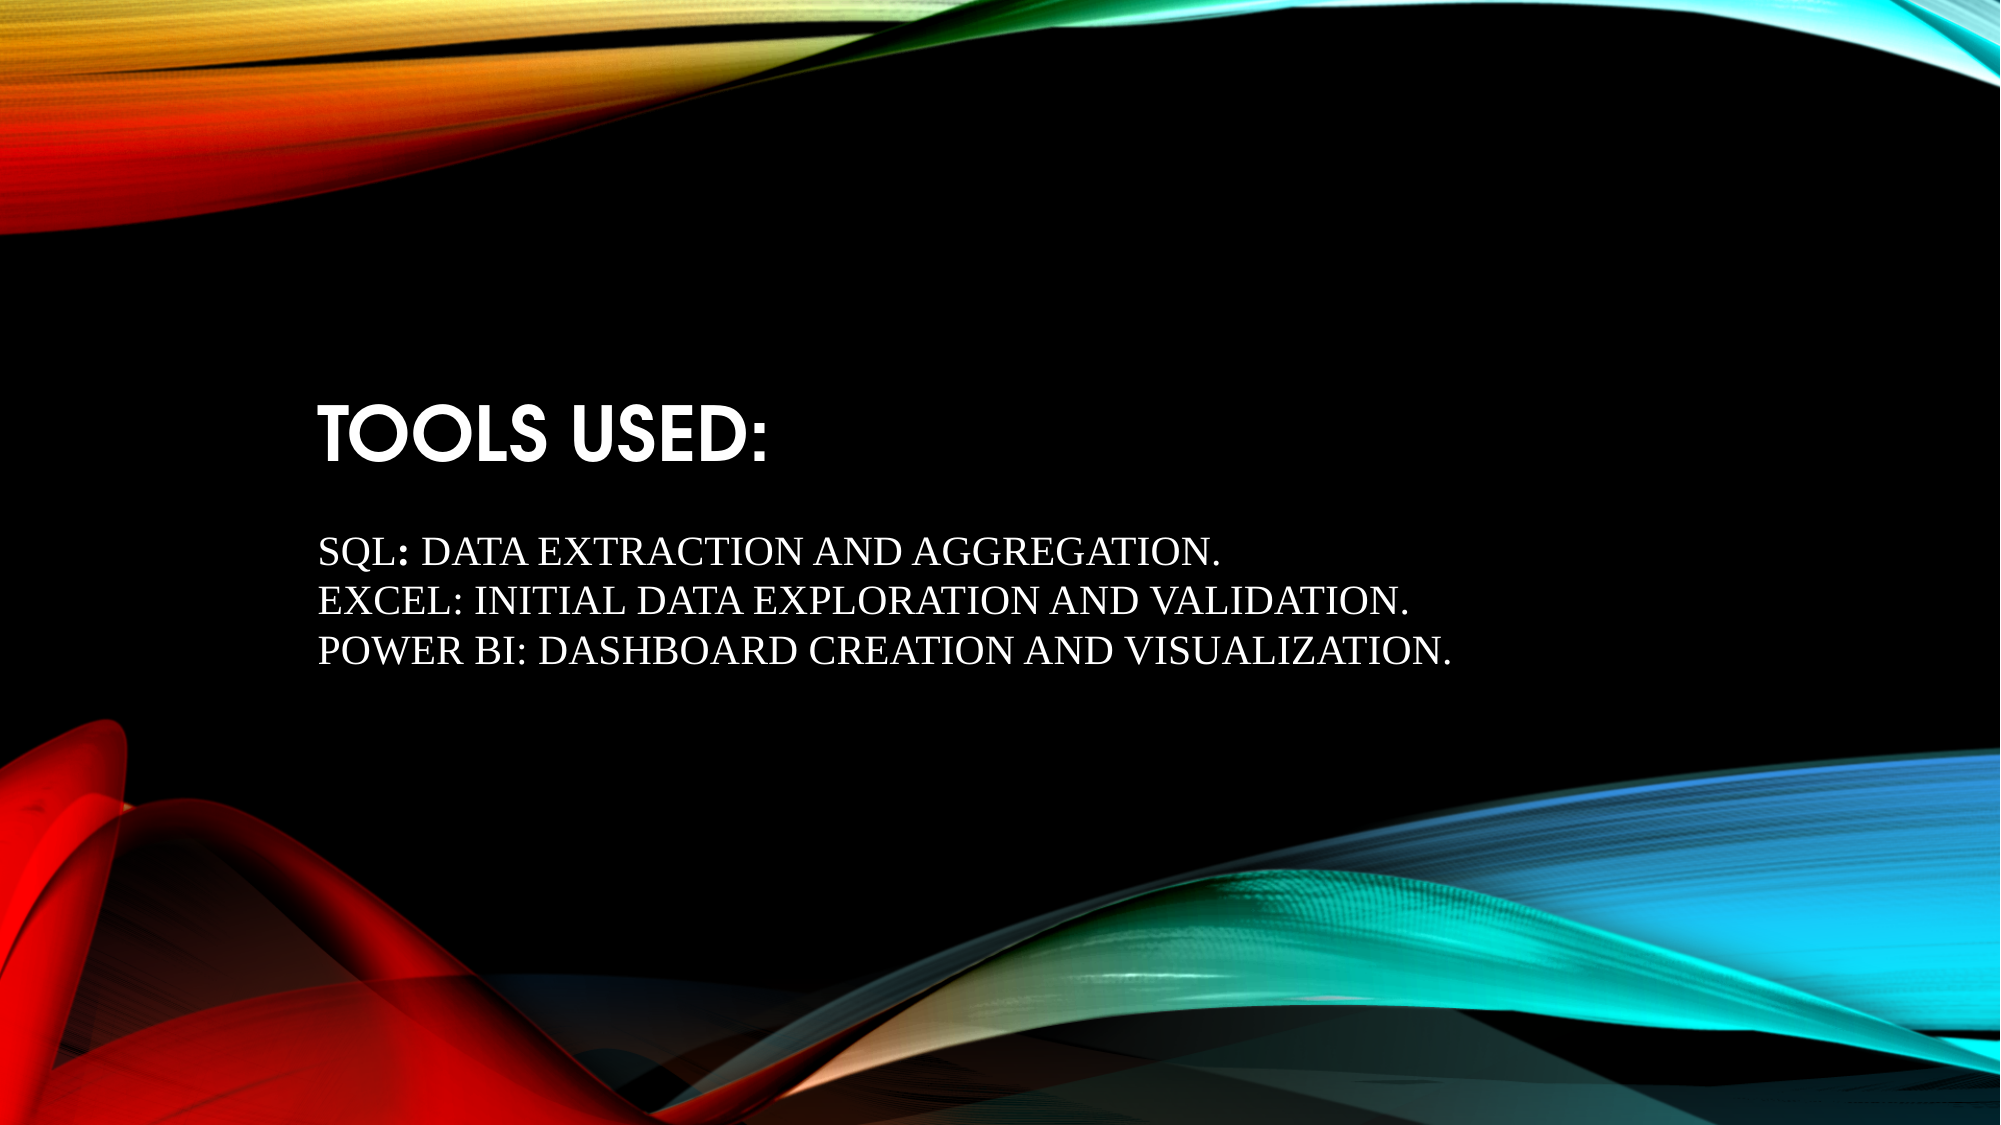

# Tools Used: SQL: Data extraction and aggregation. Excel: Initial data exploration and validation. Power Bi: Dashboard creation and visualization.